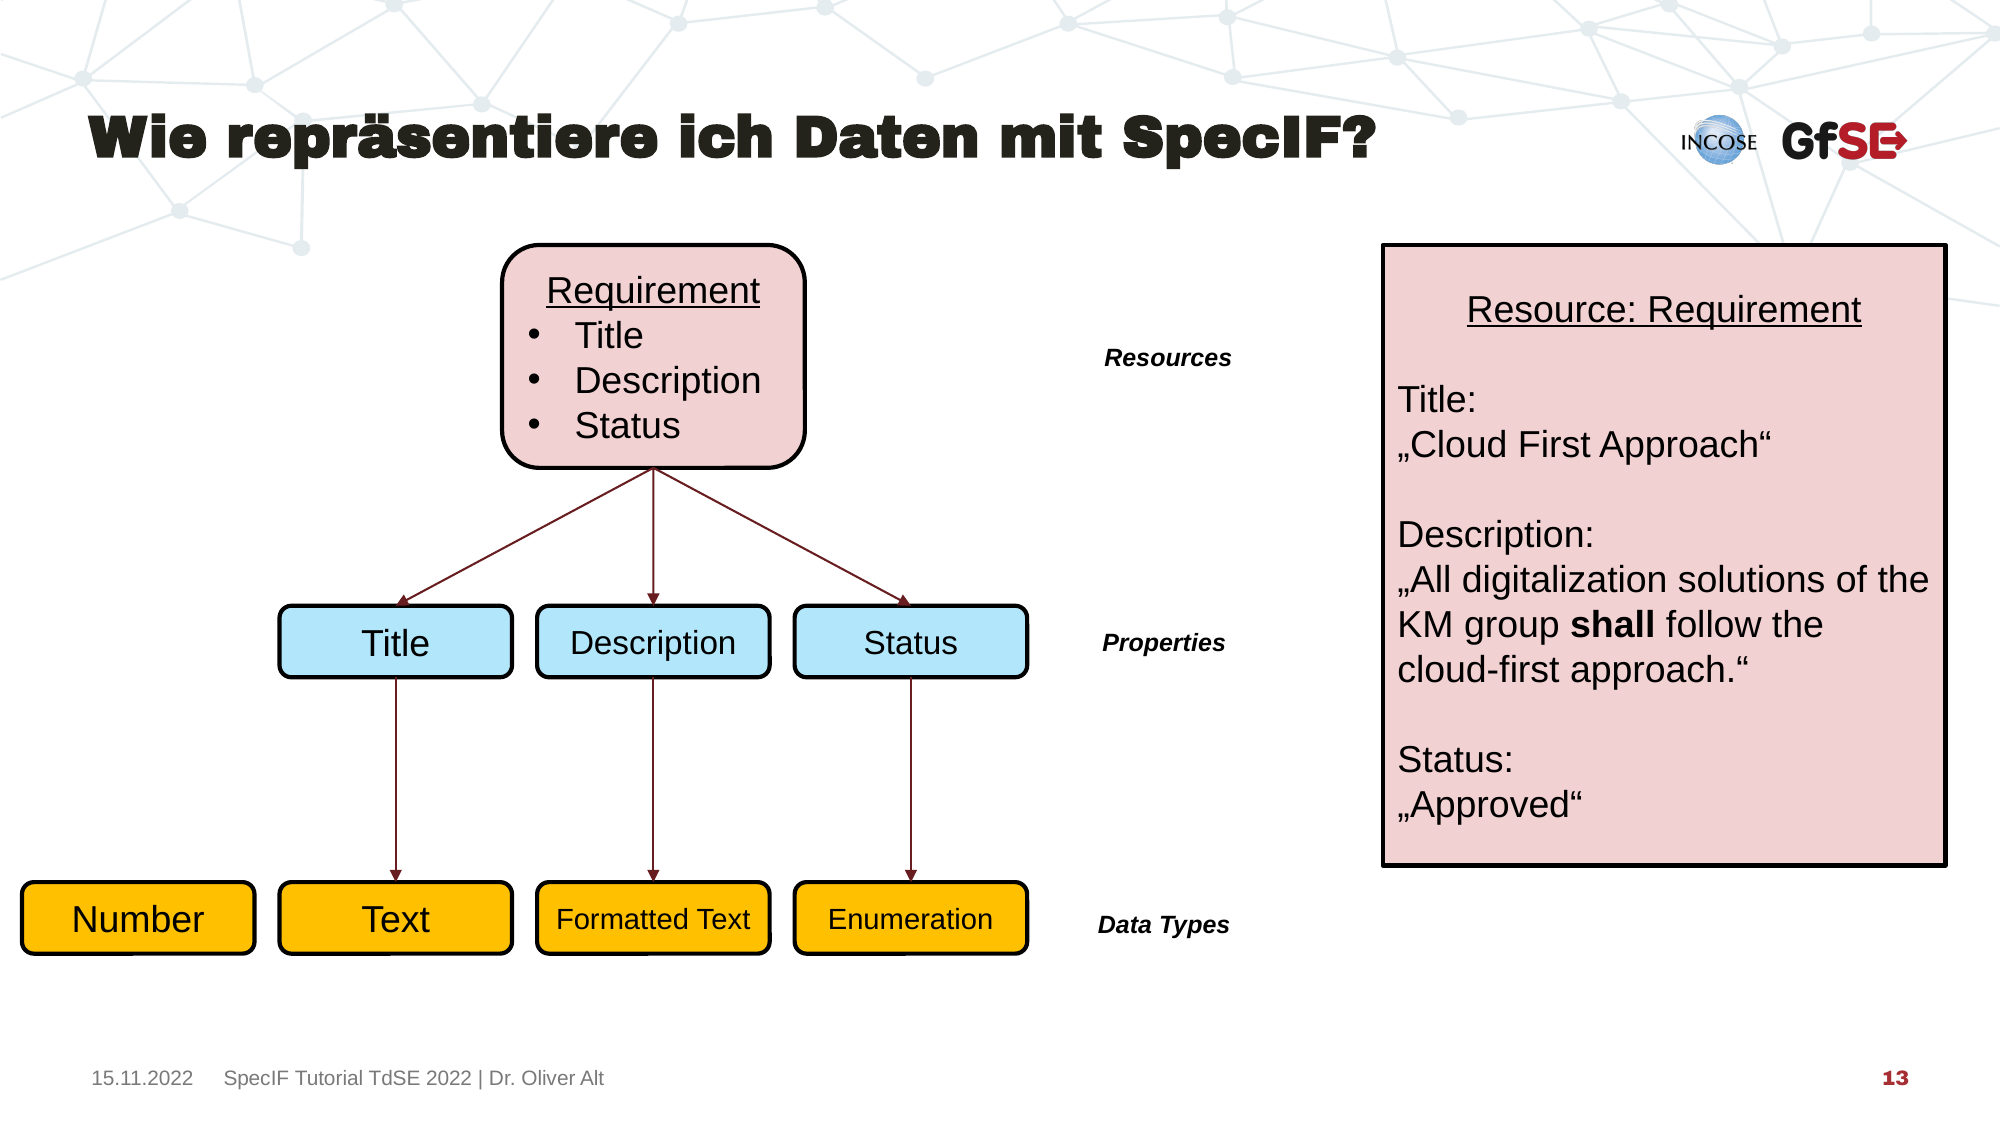

# Wie repräsentiere ich Daten mit SpecIF?
Requirement
Title
Description
Status
Resource: Requirement

Title:
„Cloud First Approach“

Description:
„All digitalization solutions of the KM group shall follow the cloud-first approach.“

Status:
„Approved“
Resources
Title
Description
Status
Properties
Number
Text
Formatted Text
Enumeration
Data Types
15.11.2022
SpecIF Tutorial TdSE 2022 | Dr. Oliver Alt
13